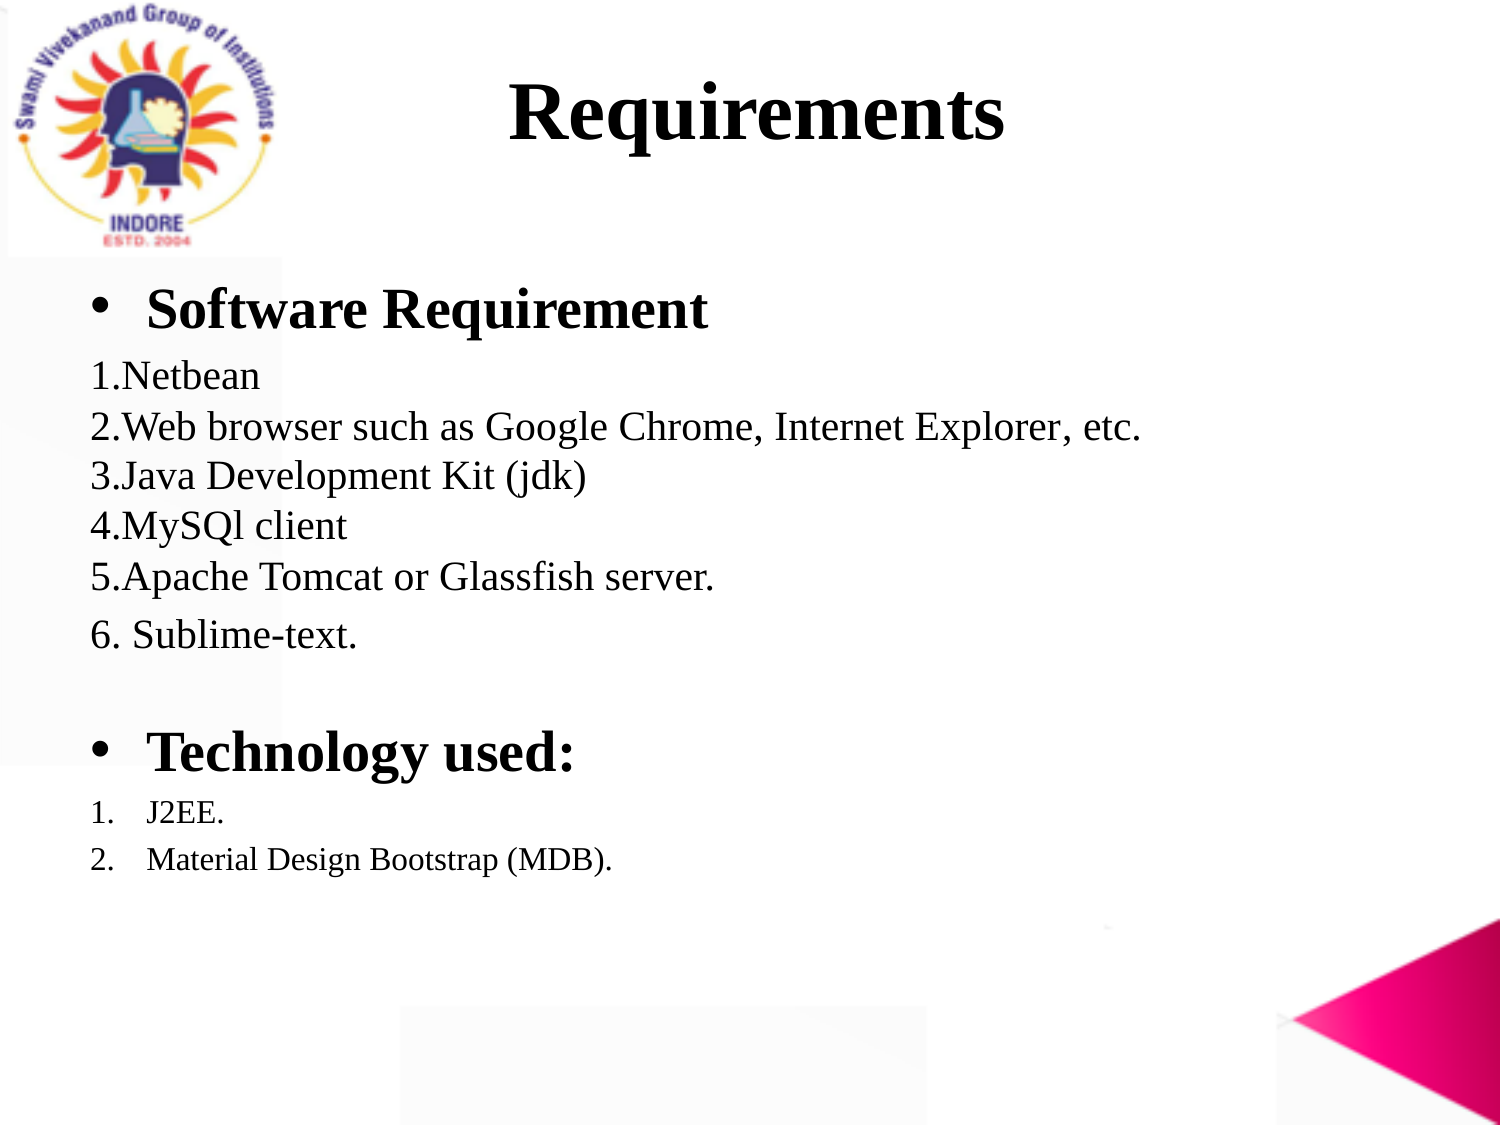

# Requirements
Software Requirement
1.Netbean
2.Web browser such as Google Chrome, Internet Explorer, etc.
3.Java Development Kit (jdk)
4.MySQl client
5.Apache Tomcat or Glassfish server.
6. Sublime-text.
Technology used:
J2EE.
Material Design Bootstrap (MDB).